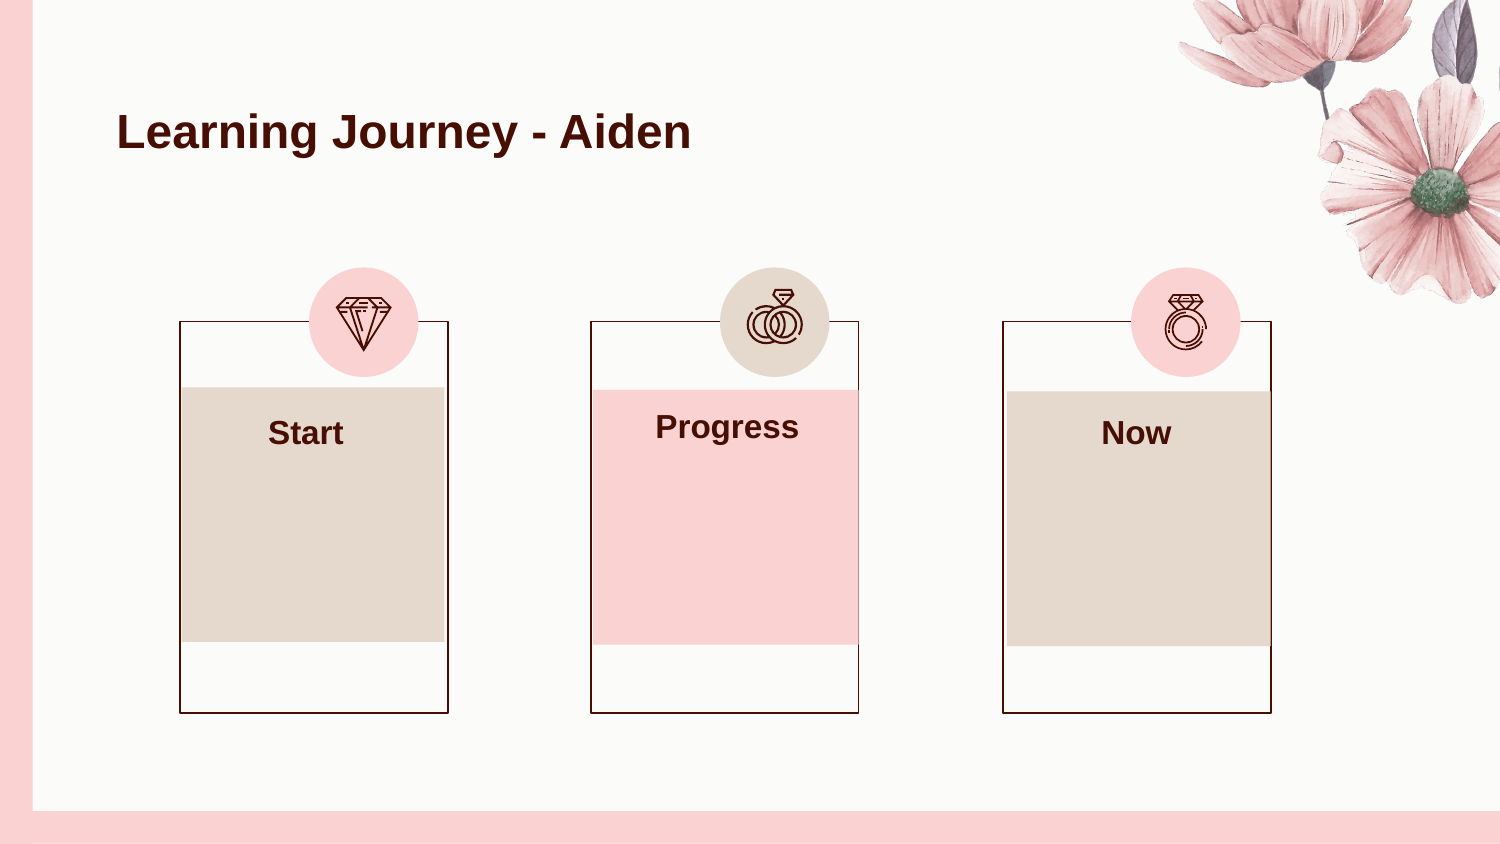

# Learning Journey - Aiden

Progress

Start
Now